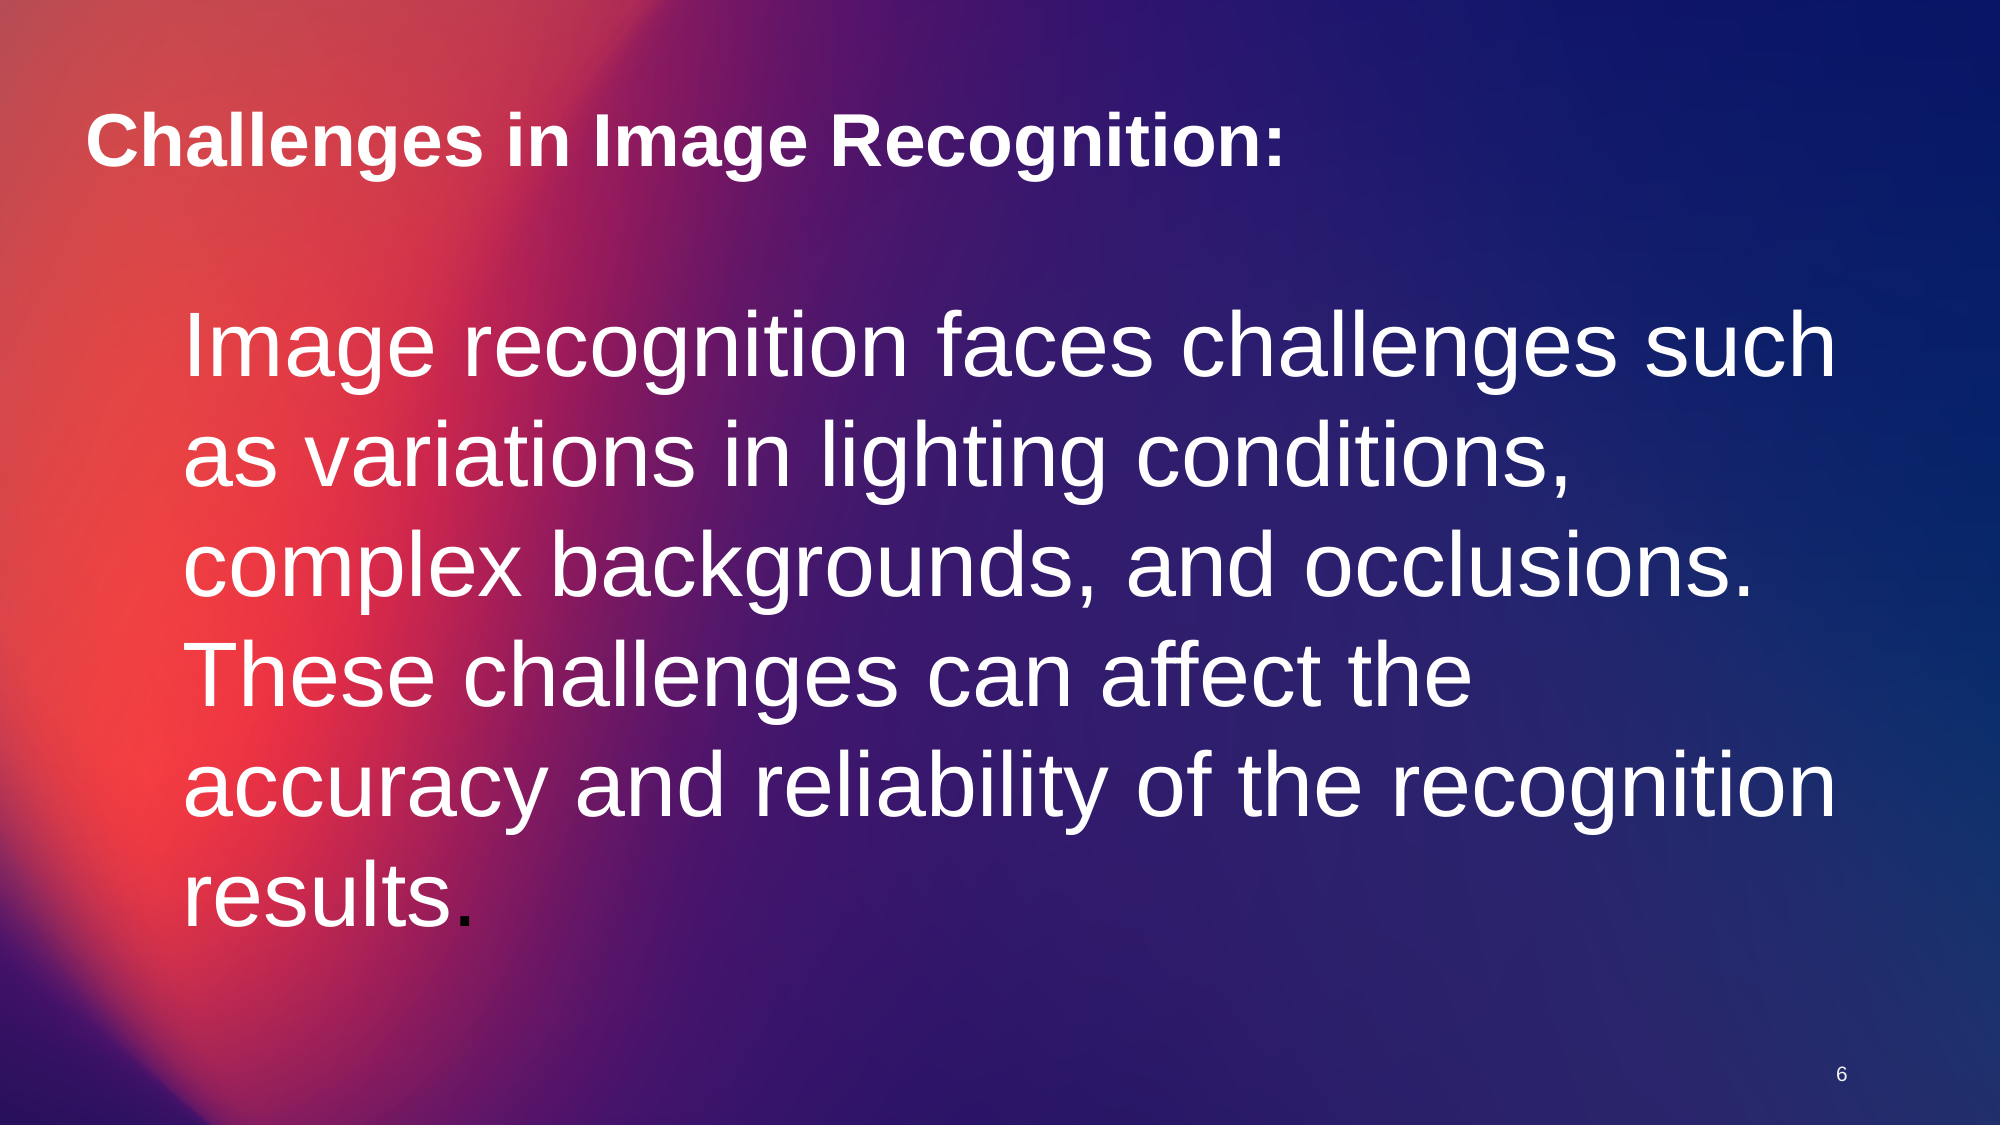

Challenges in Image Recognition:
Image recognition faces challenges such as variations in lighting conditions, complex backgrounds, and occlusions. These challenges can affect the accuracy and reliability of the recognition results.
6